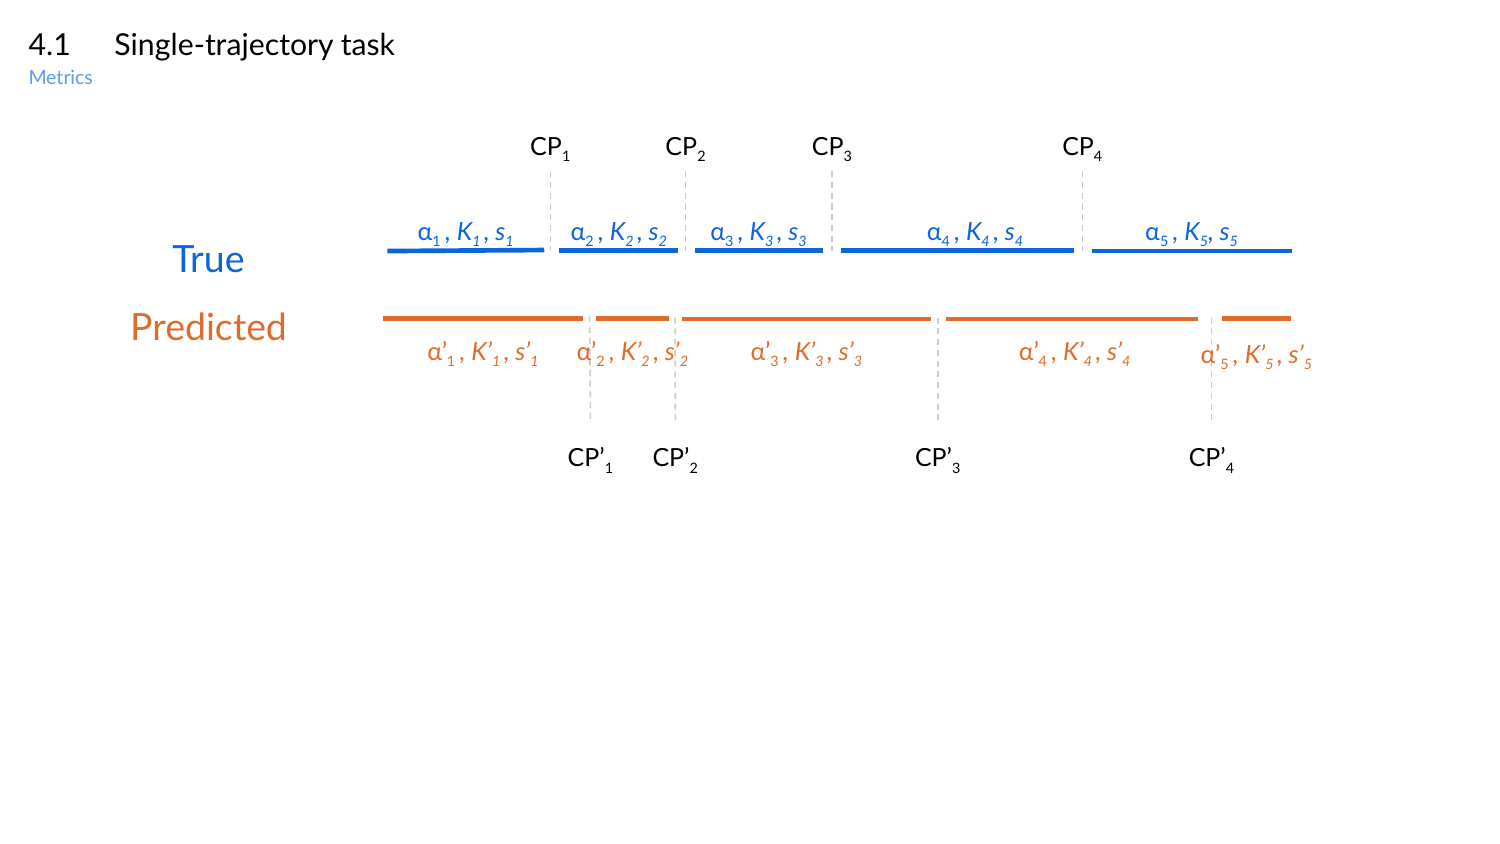

# 4.1	 Single-trajectory task
Metrics
CP1
CP2
CP3
CP4
α1 , K1 , s1
α2 , K2 , s2
α3 , K3 , s3
α4 , K4 , s4
α5 , K5, s5
True
Predicted
α’1 , K’1 , s’1
α’2 , K’2 , s’2
α’3 , K’3 , s’3
α’4 , K’4 , s’4
α’5 , K’5 , s’5
CP’1
CP’2
CP’3
CP’4